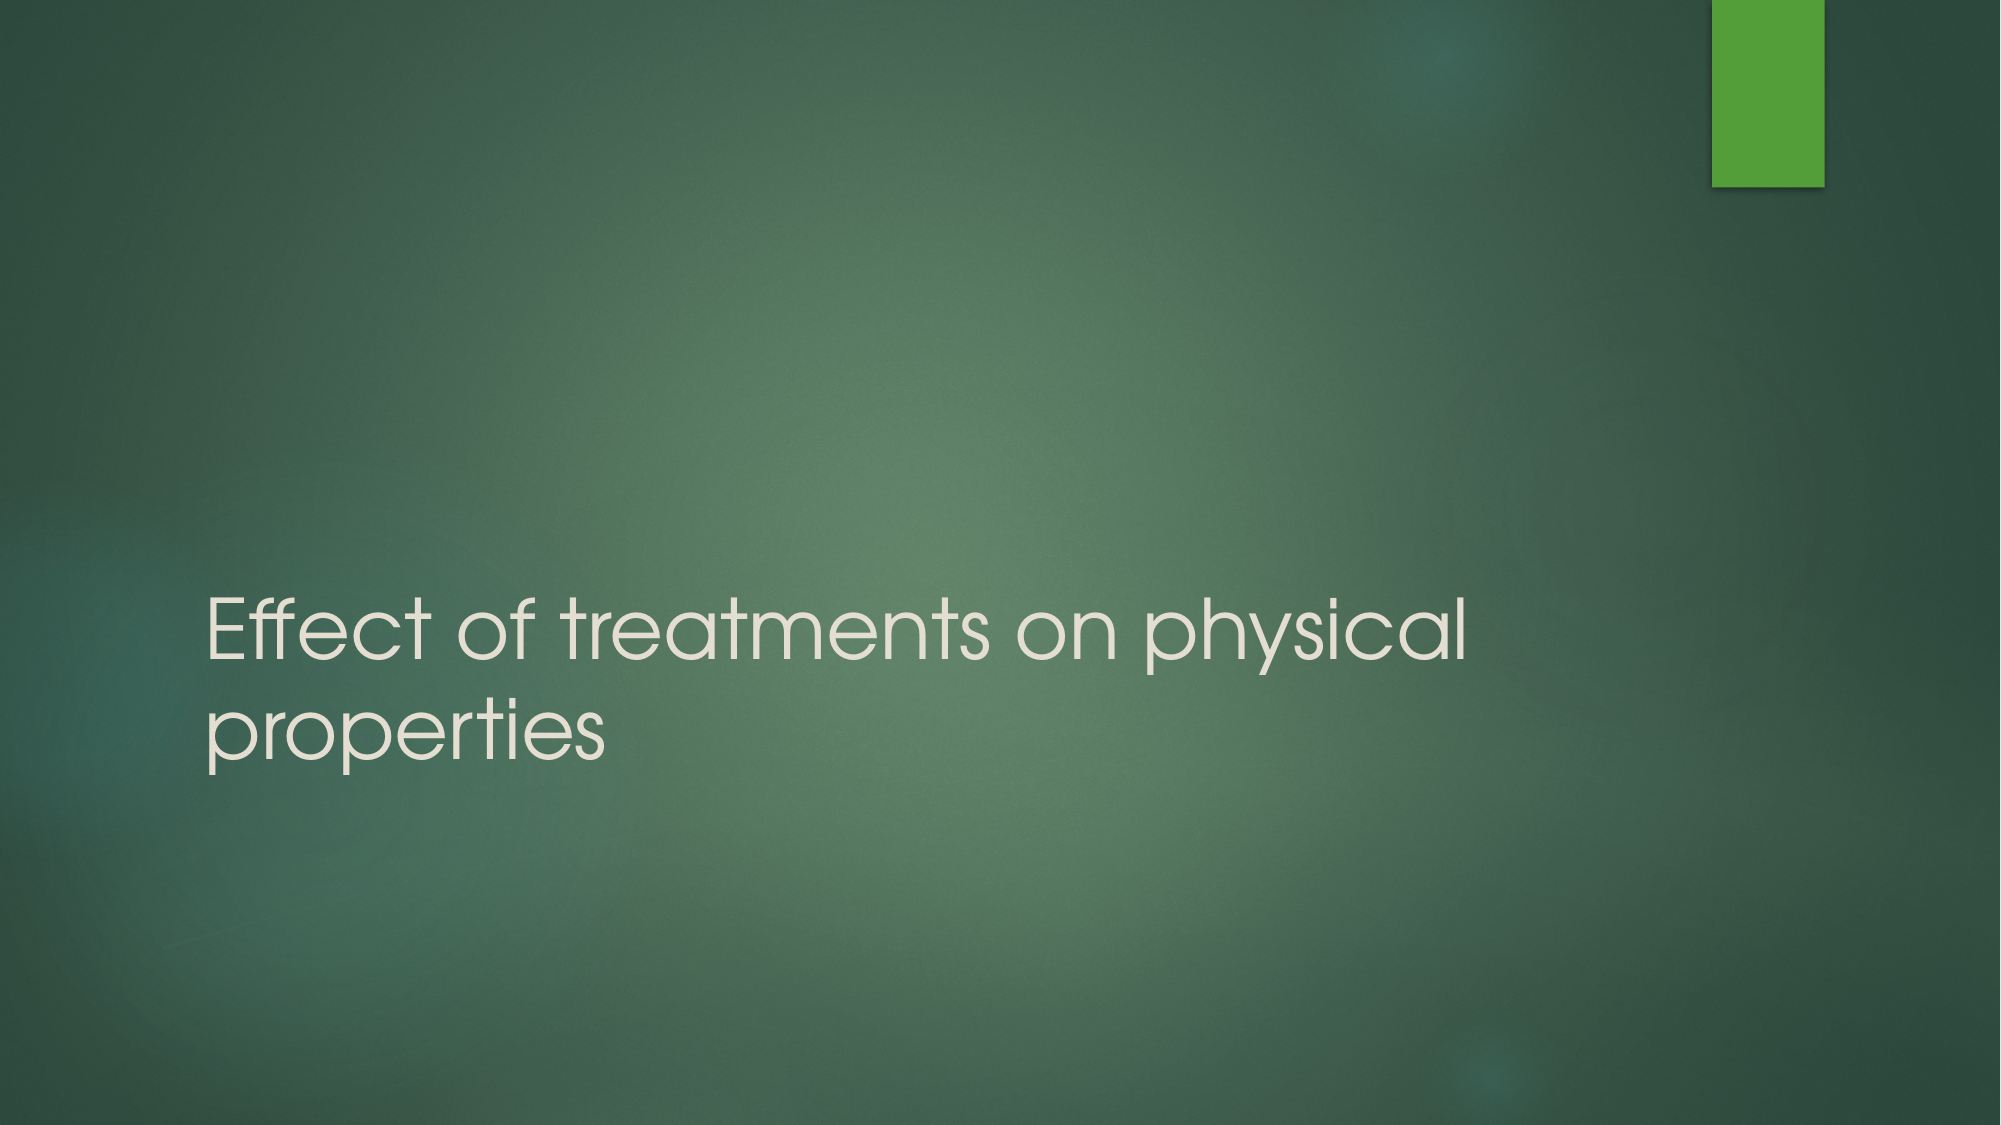

# Effect of treatments on physical properties